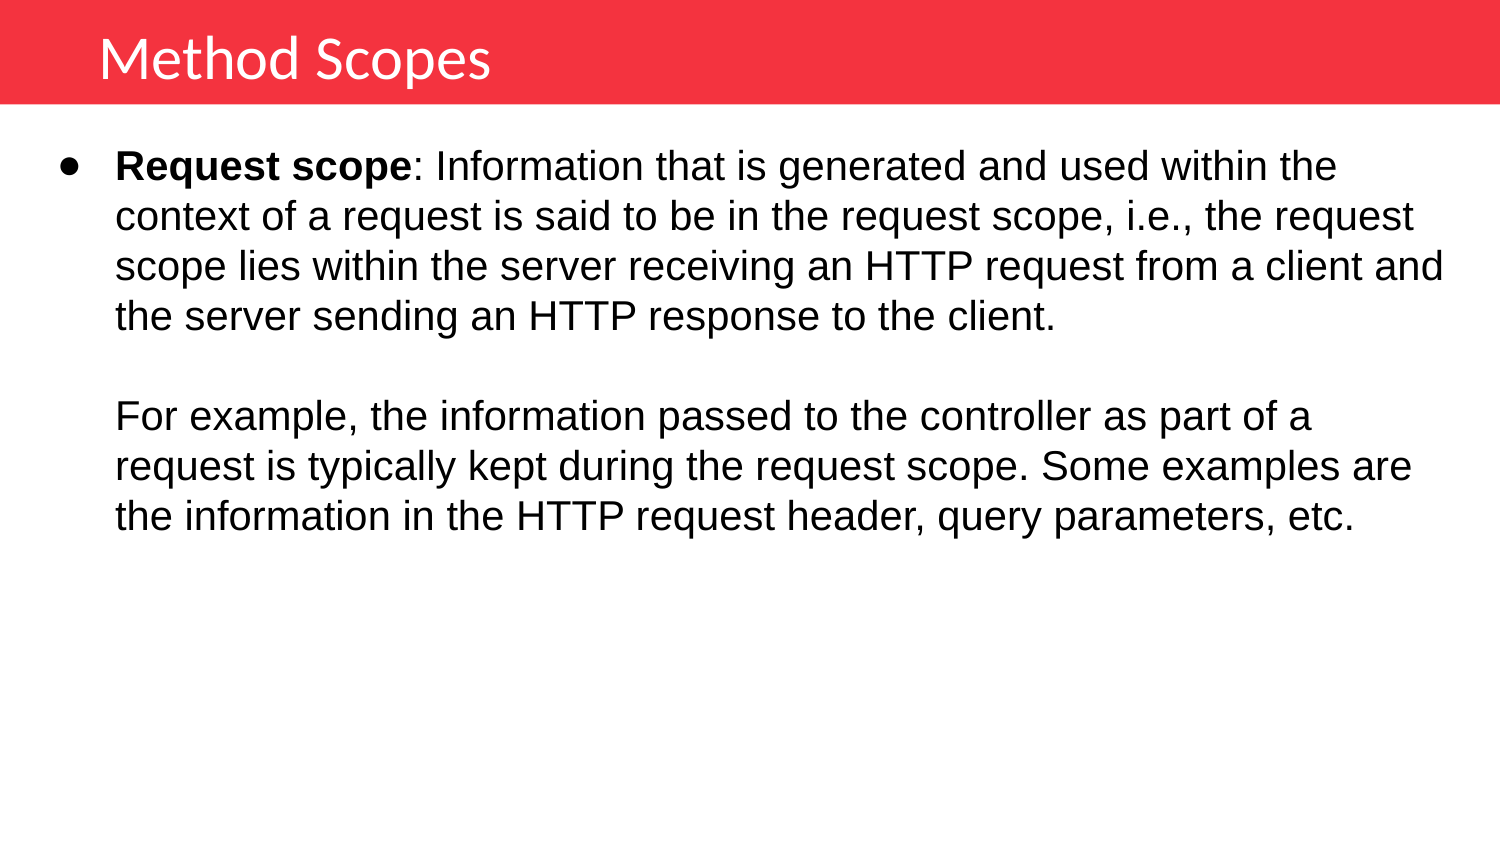

Method Scopes

Request scope: Information that is generated and used within the context of a request is said to be in the request scope, i.e., the request scope lies within the server receiving an HTTP request from a client and the server sending an HTTP response to the client.

For example, the information passed to the controller as part of a request is typically kept during the request scope. Some examples are the information in the HTTP request header, query parameters, etc.